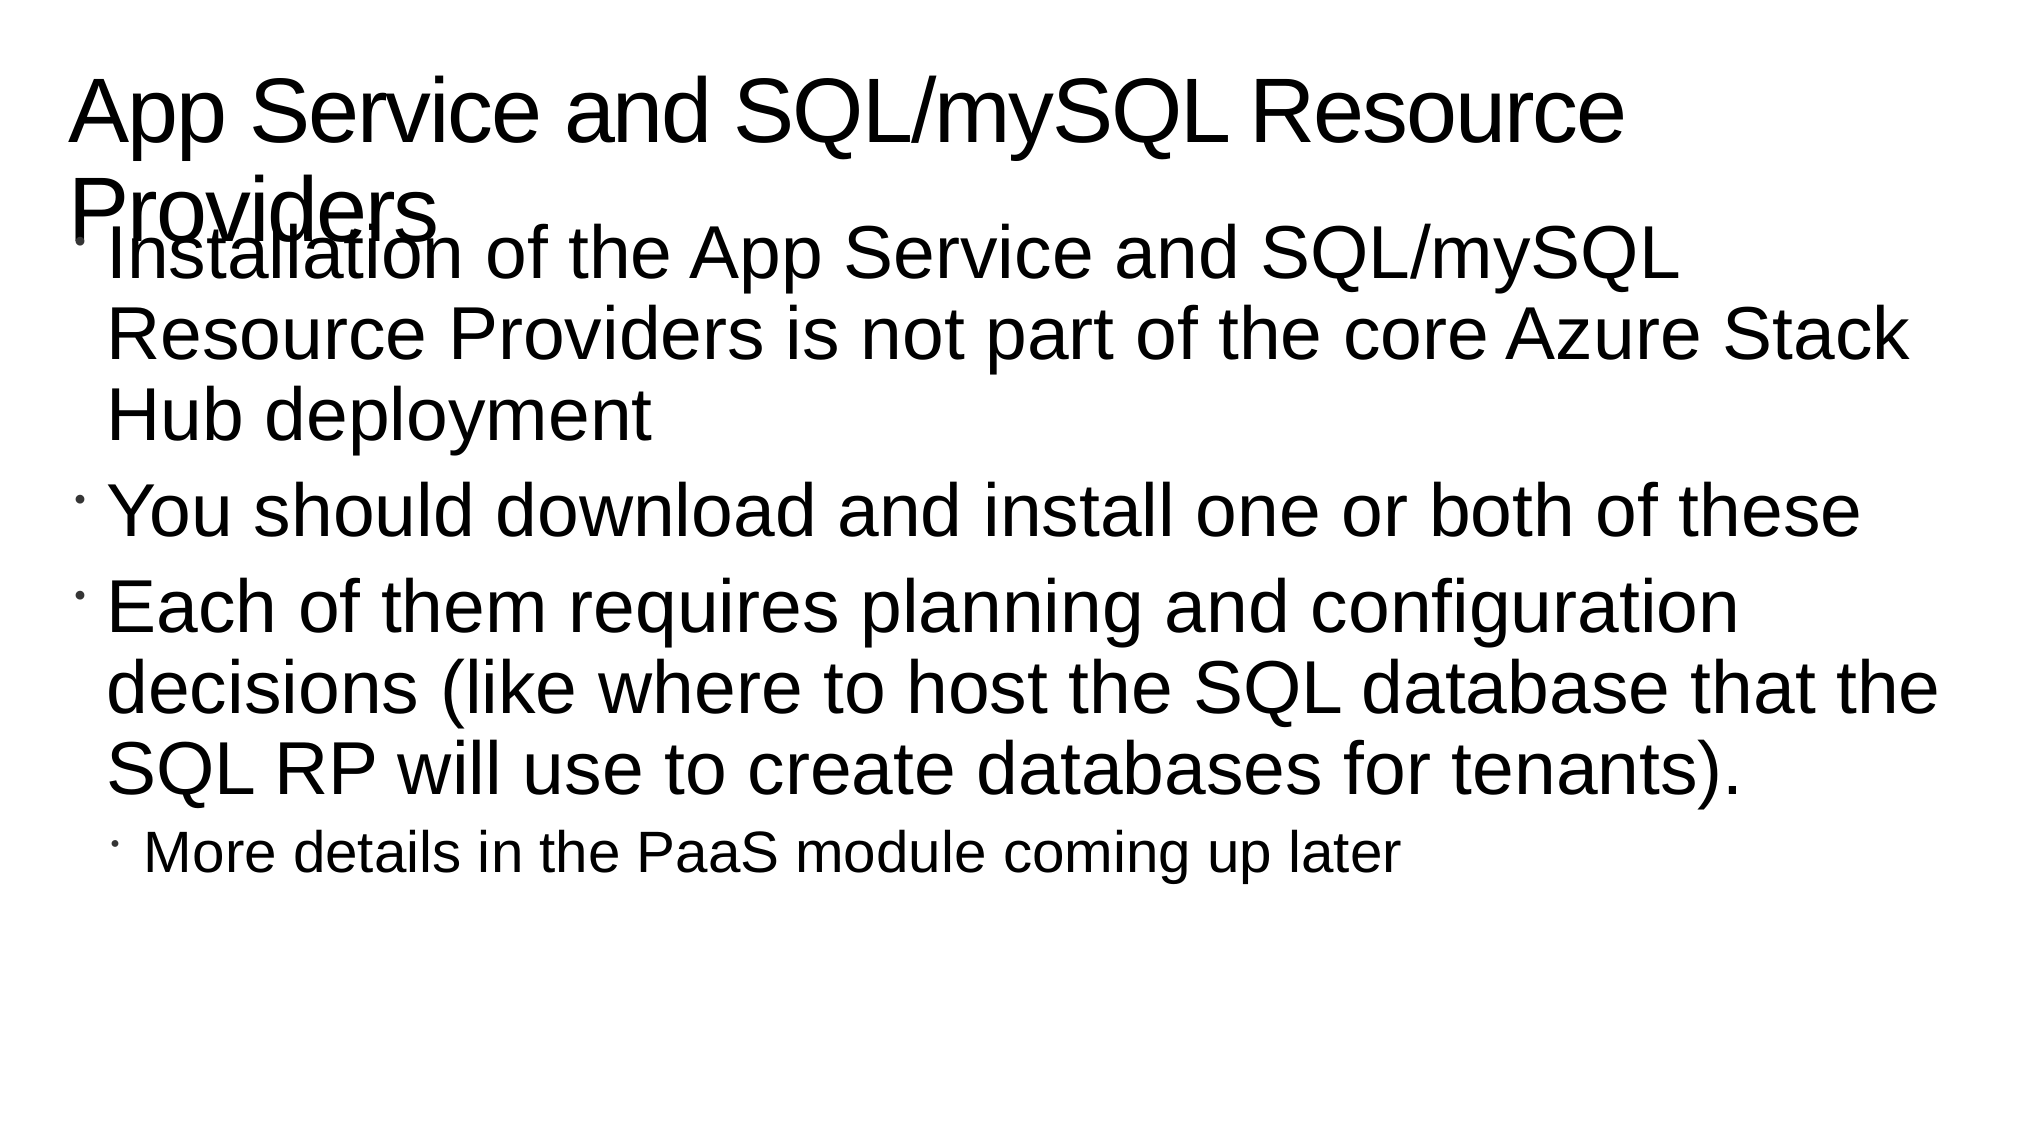

# App Service and SQL/mySQL Resource Providers
Installation of the App Service and SQL/mySQL Resource Providers is not part of the core Azure Stack Hub deployment
You should download and install one or both of these
Each of them requires planning and configuration decisions (like where to host the SQL database that the SQL RP will use to create databases for tenants).
More details in the PaaS module coming up later